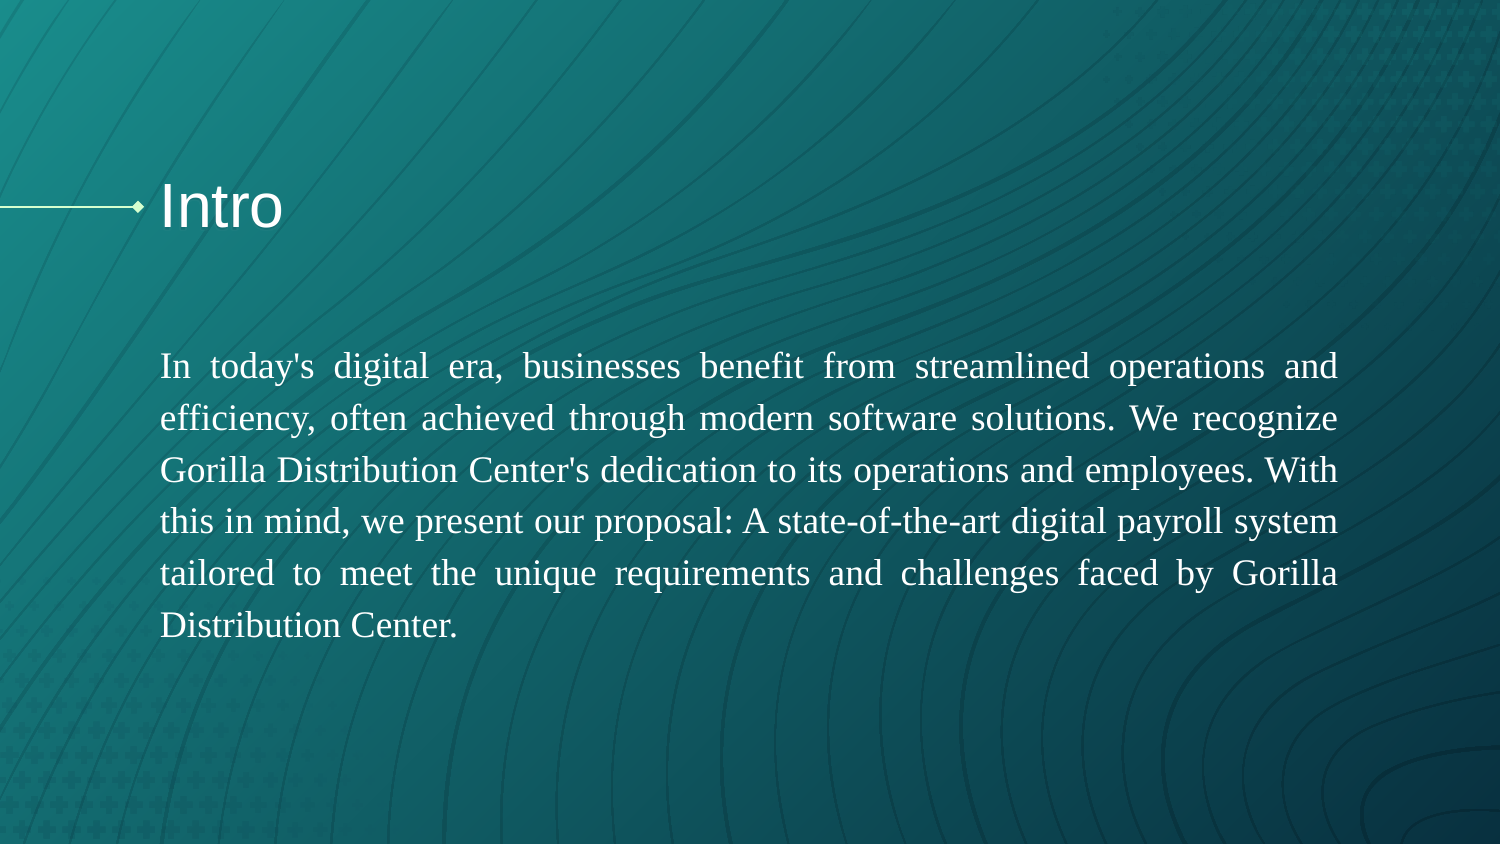

# Intro
In today's digital era, businesses benefit from streamlined operations and efficiency, often achieved through modern software solutions. We recognize Gorilla Distribution Center's dedication to its operations and employees. With this in mind, we present our proposal: A state-of-the-art digital payroll system tailored to meet the unique requirements and challenges faced by Gorilla Distribution Center.